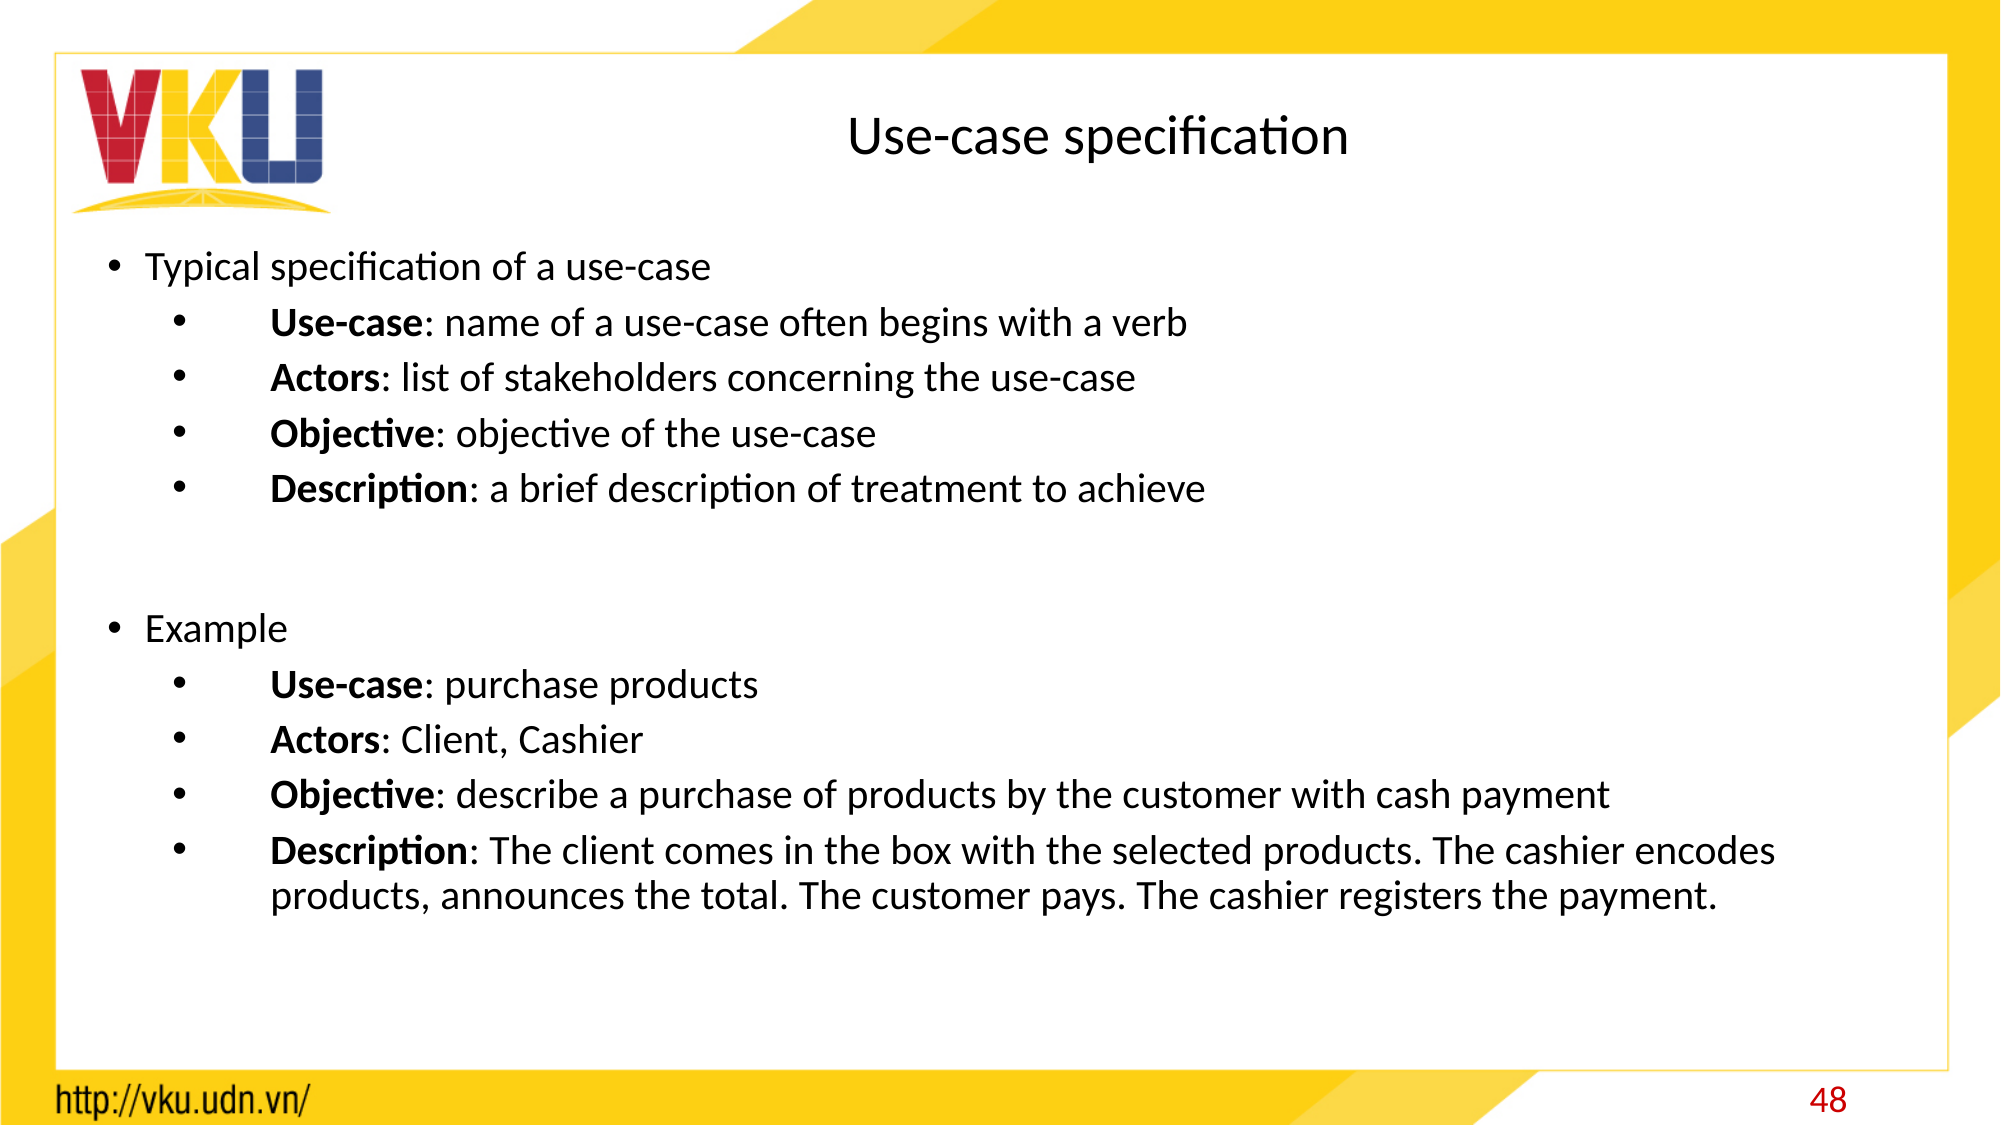

# Use-case specification
Typical specification of a use-case
Use-case: name of a use-case often begins with a verb
Actors: list of stakeholders concerning the use-case
Objective: objective of the use-case
Description: a brief description of treatment to achieve

Example
Use-case: purchase products
Actors: Client, Cashier
Objective: describe a purchase of products by the customer with cash payment
Description: The client comes in the box with the selected products. The cashier encodes products, announces the total. The customer pays. The cashier registers the payment.
48